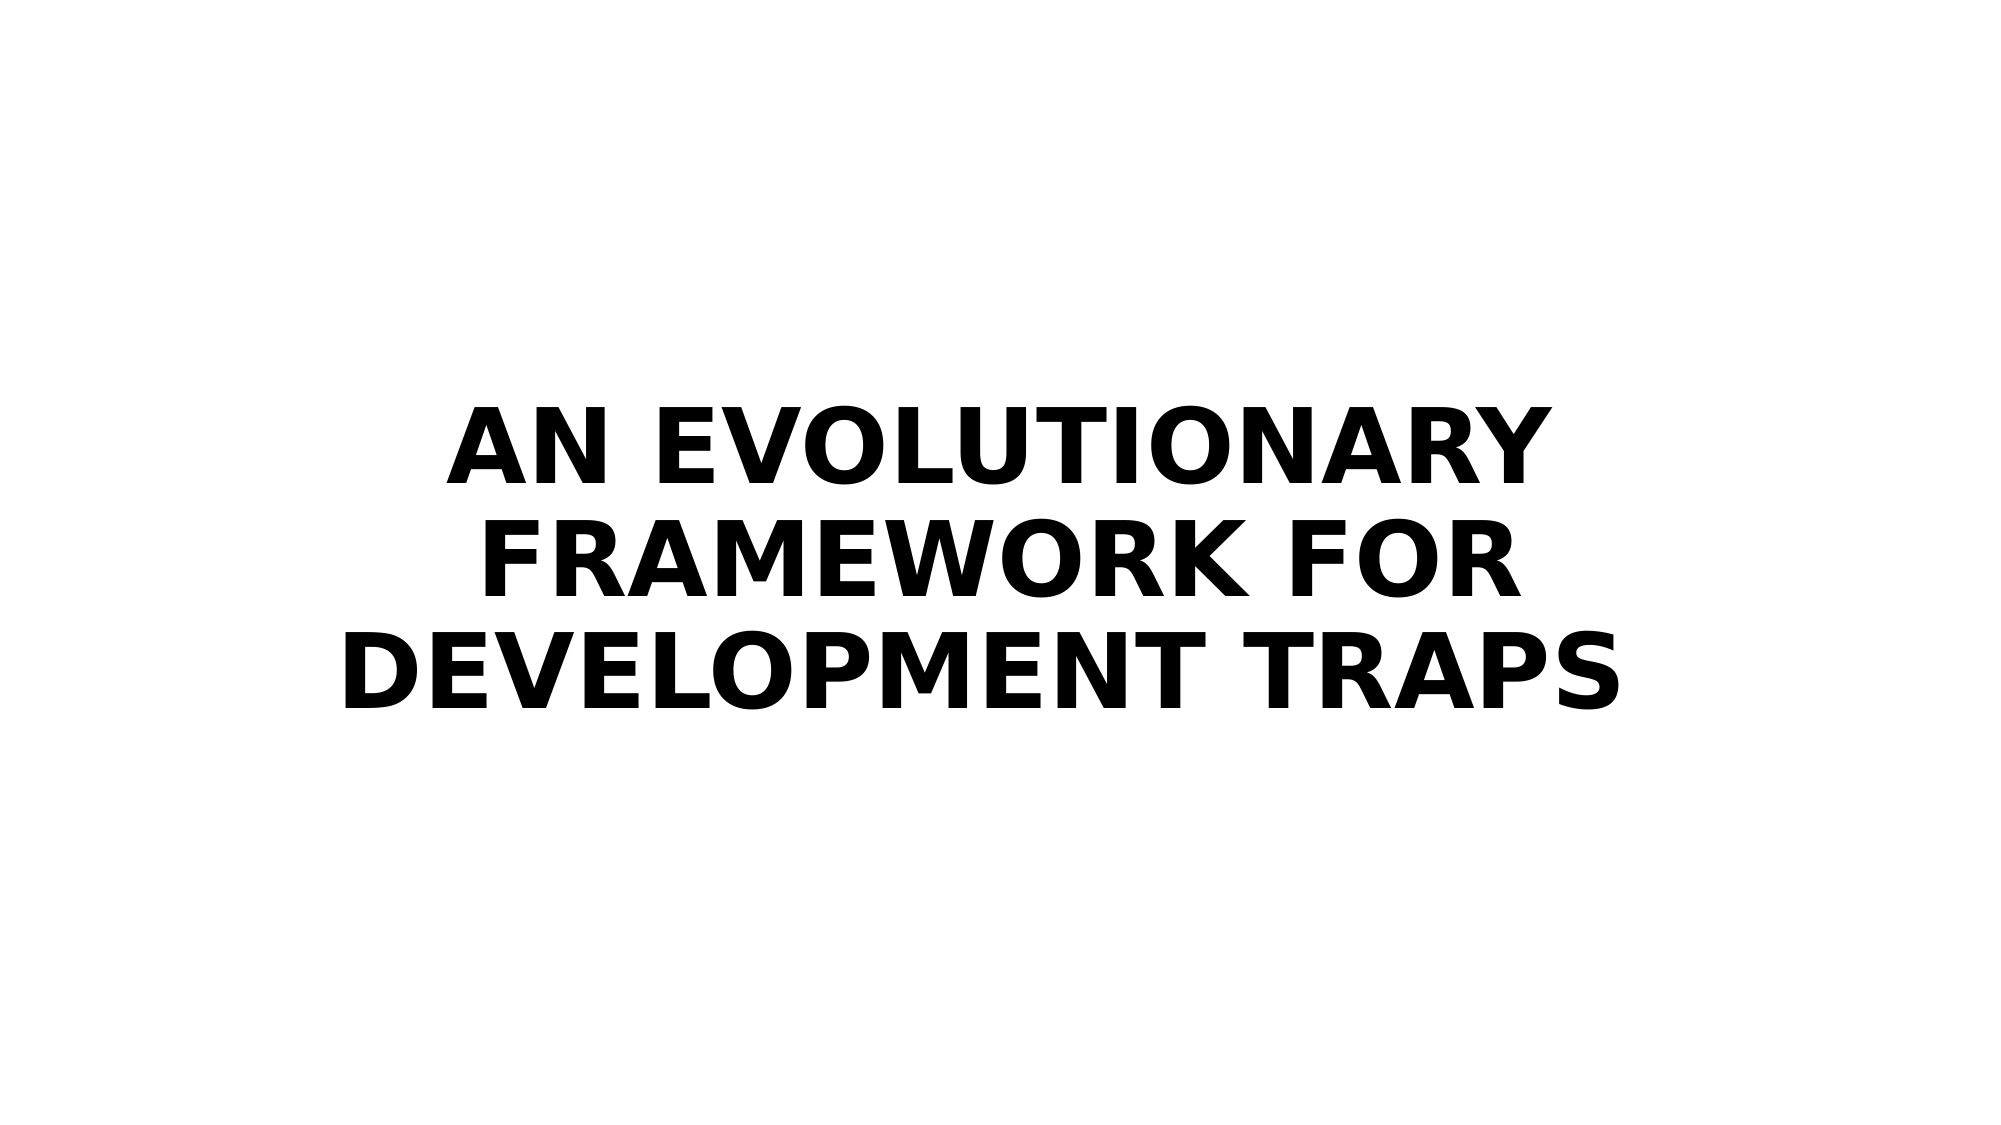

# AN EVOLUTIONARY FRAMEWORK FOR DEVELOPMENT TRAPS